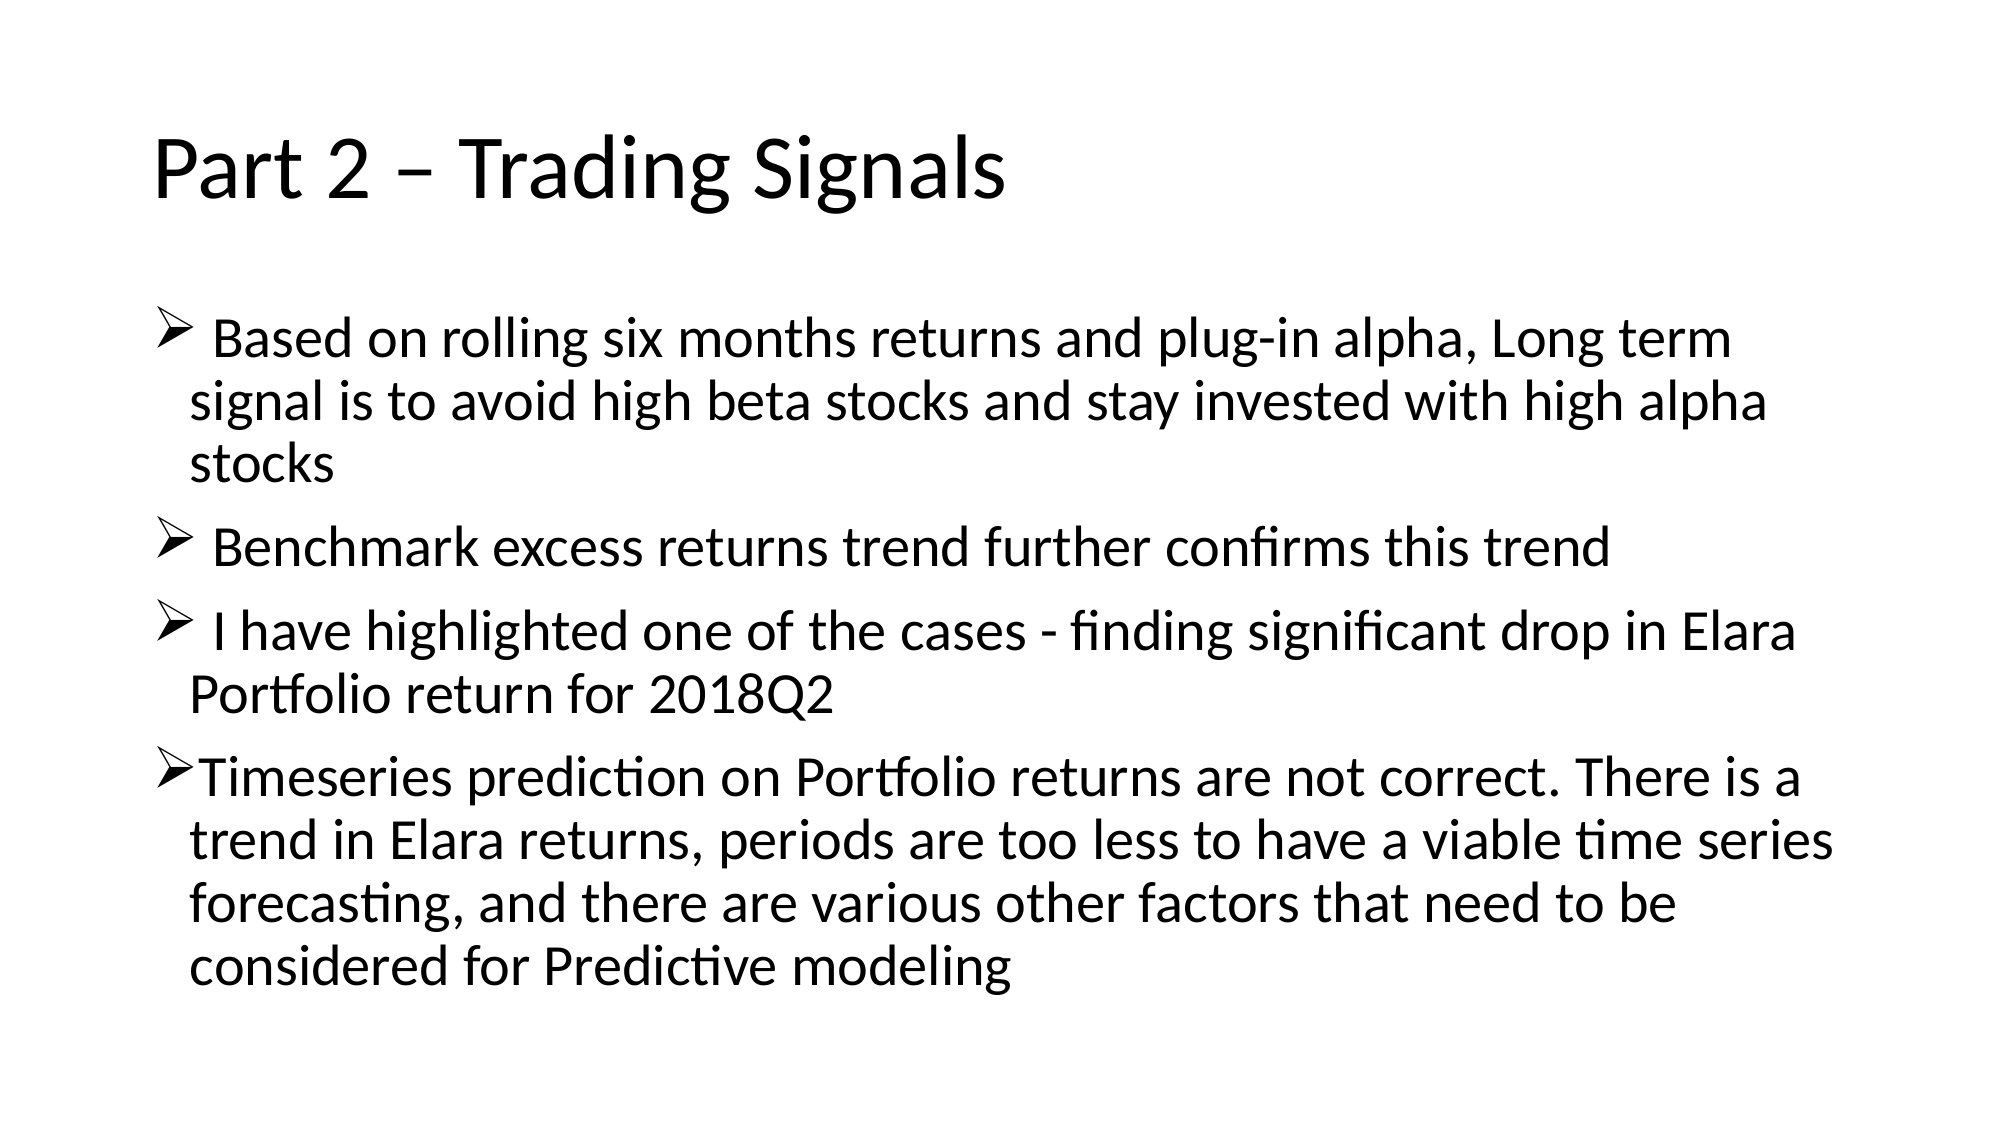

# Part 2 – Trading Signals
 Based on rolling six months returns and plug-in alpha, Long term signal is to avoid high beta stocks and stay invested with high alpha stocks
 Benchmark excess returns trend further confirms this trend
 I have highlighted one of the cases - finding significant drop in Elara Portfolio return for 2018Q2
Timeseries prediction on Portfolio returns are not correct. There is a trend in Elara returns, periods are too less to have a viable time series forecasting, and there are various other factors that need to be considered for Predictive modeling